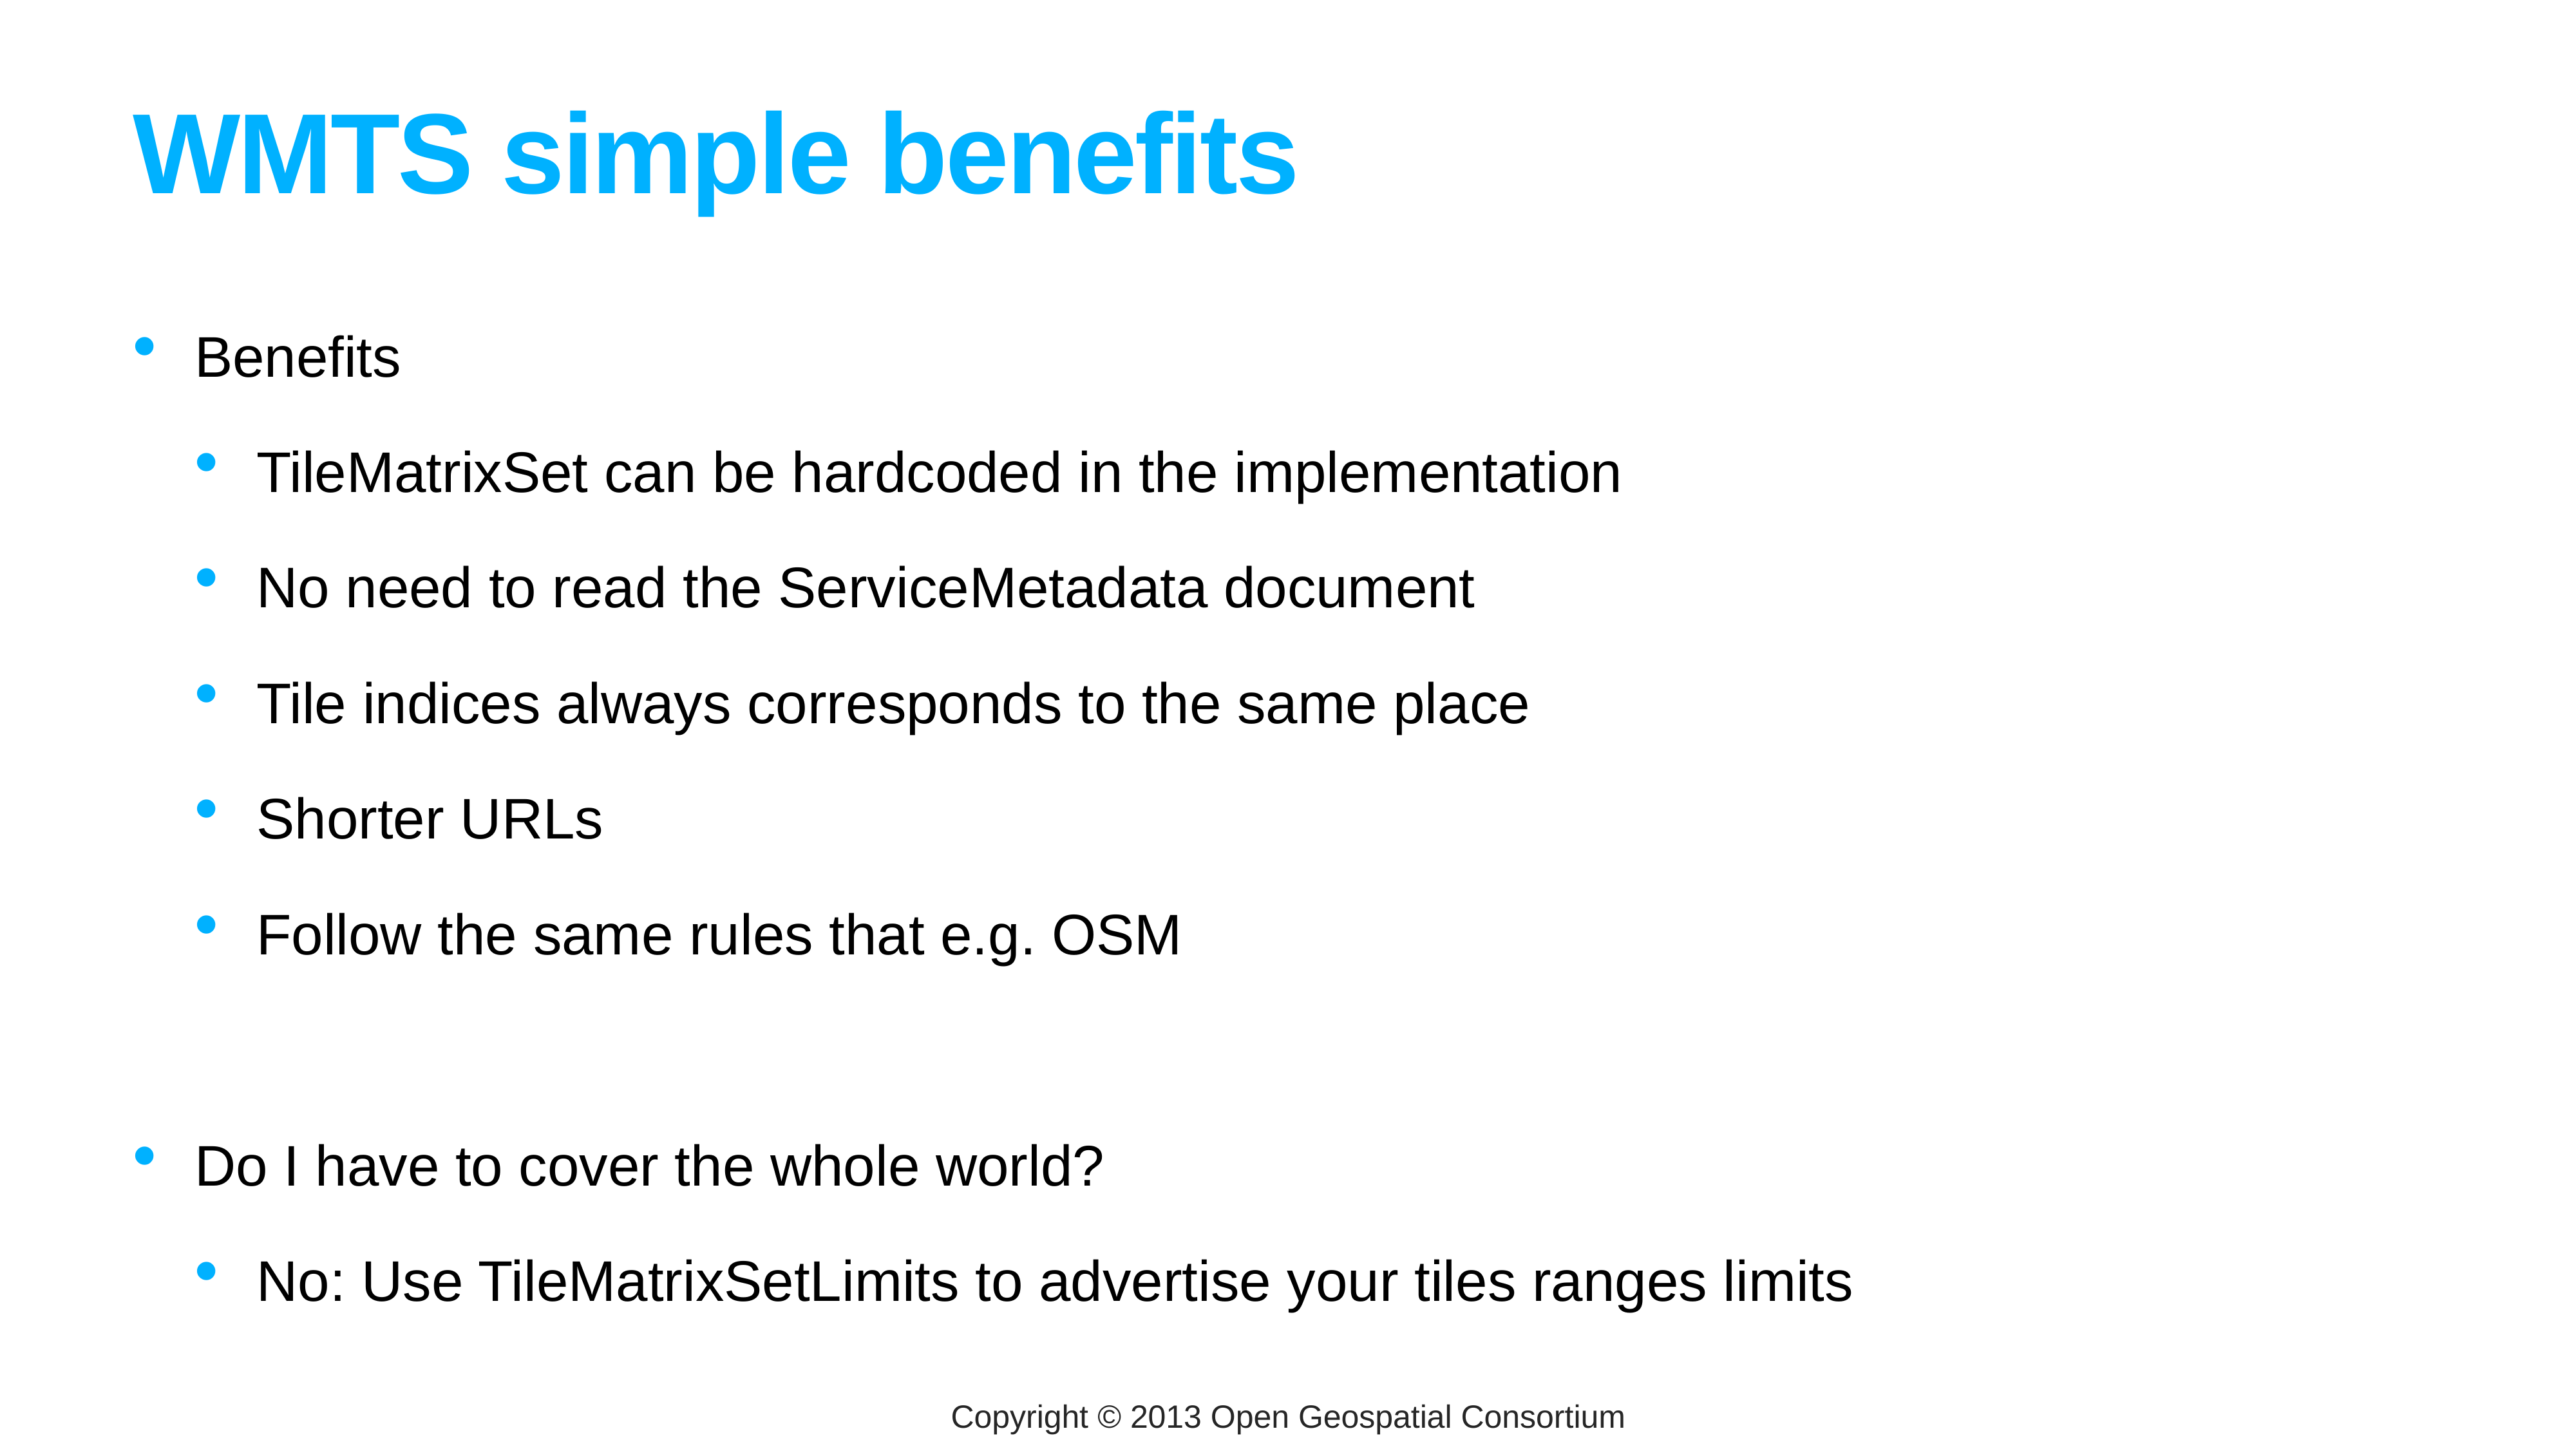

# WMTS simple benefits
Benefits
TileMatrixSet can be hardcoded in the implementation
No need to read the ServiceMetadata document
Tile indices always corresponds to the same place
Shorter URLs
Follow the same rules that e.g. OSM

Do I have to cover the whole world?
No: Use TileMatrixSetLimits to advertise your tiles ranges limits
Copyright © 2013 Open Geospatial Consortium